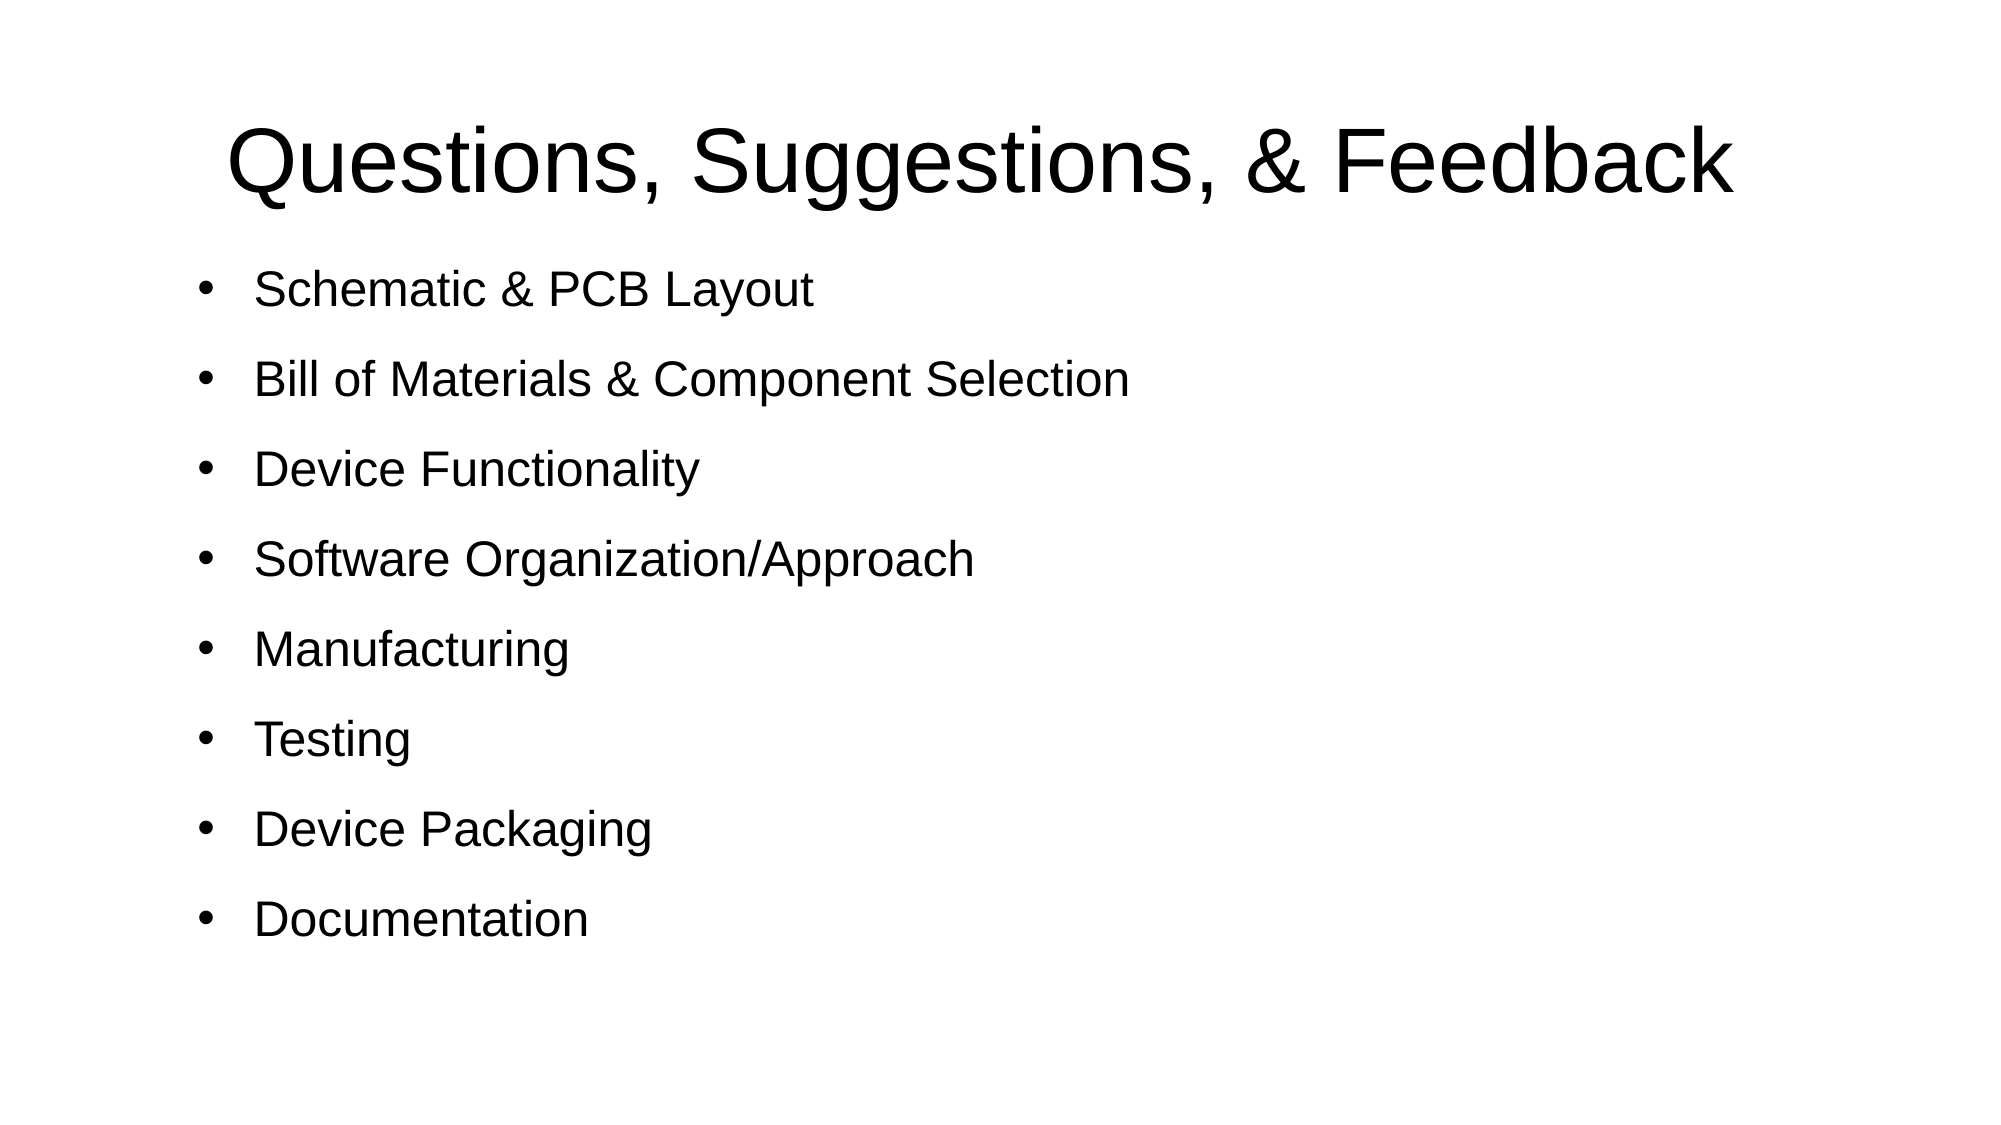

Questions, Suggestions, & Feedback
Schematic & PCB Layout
Bill of Materials & Component Selection
Device Functionality
Software Organization/Approach
Manufacturing
Testing
Device Packaging
Documentation